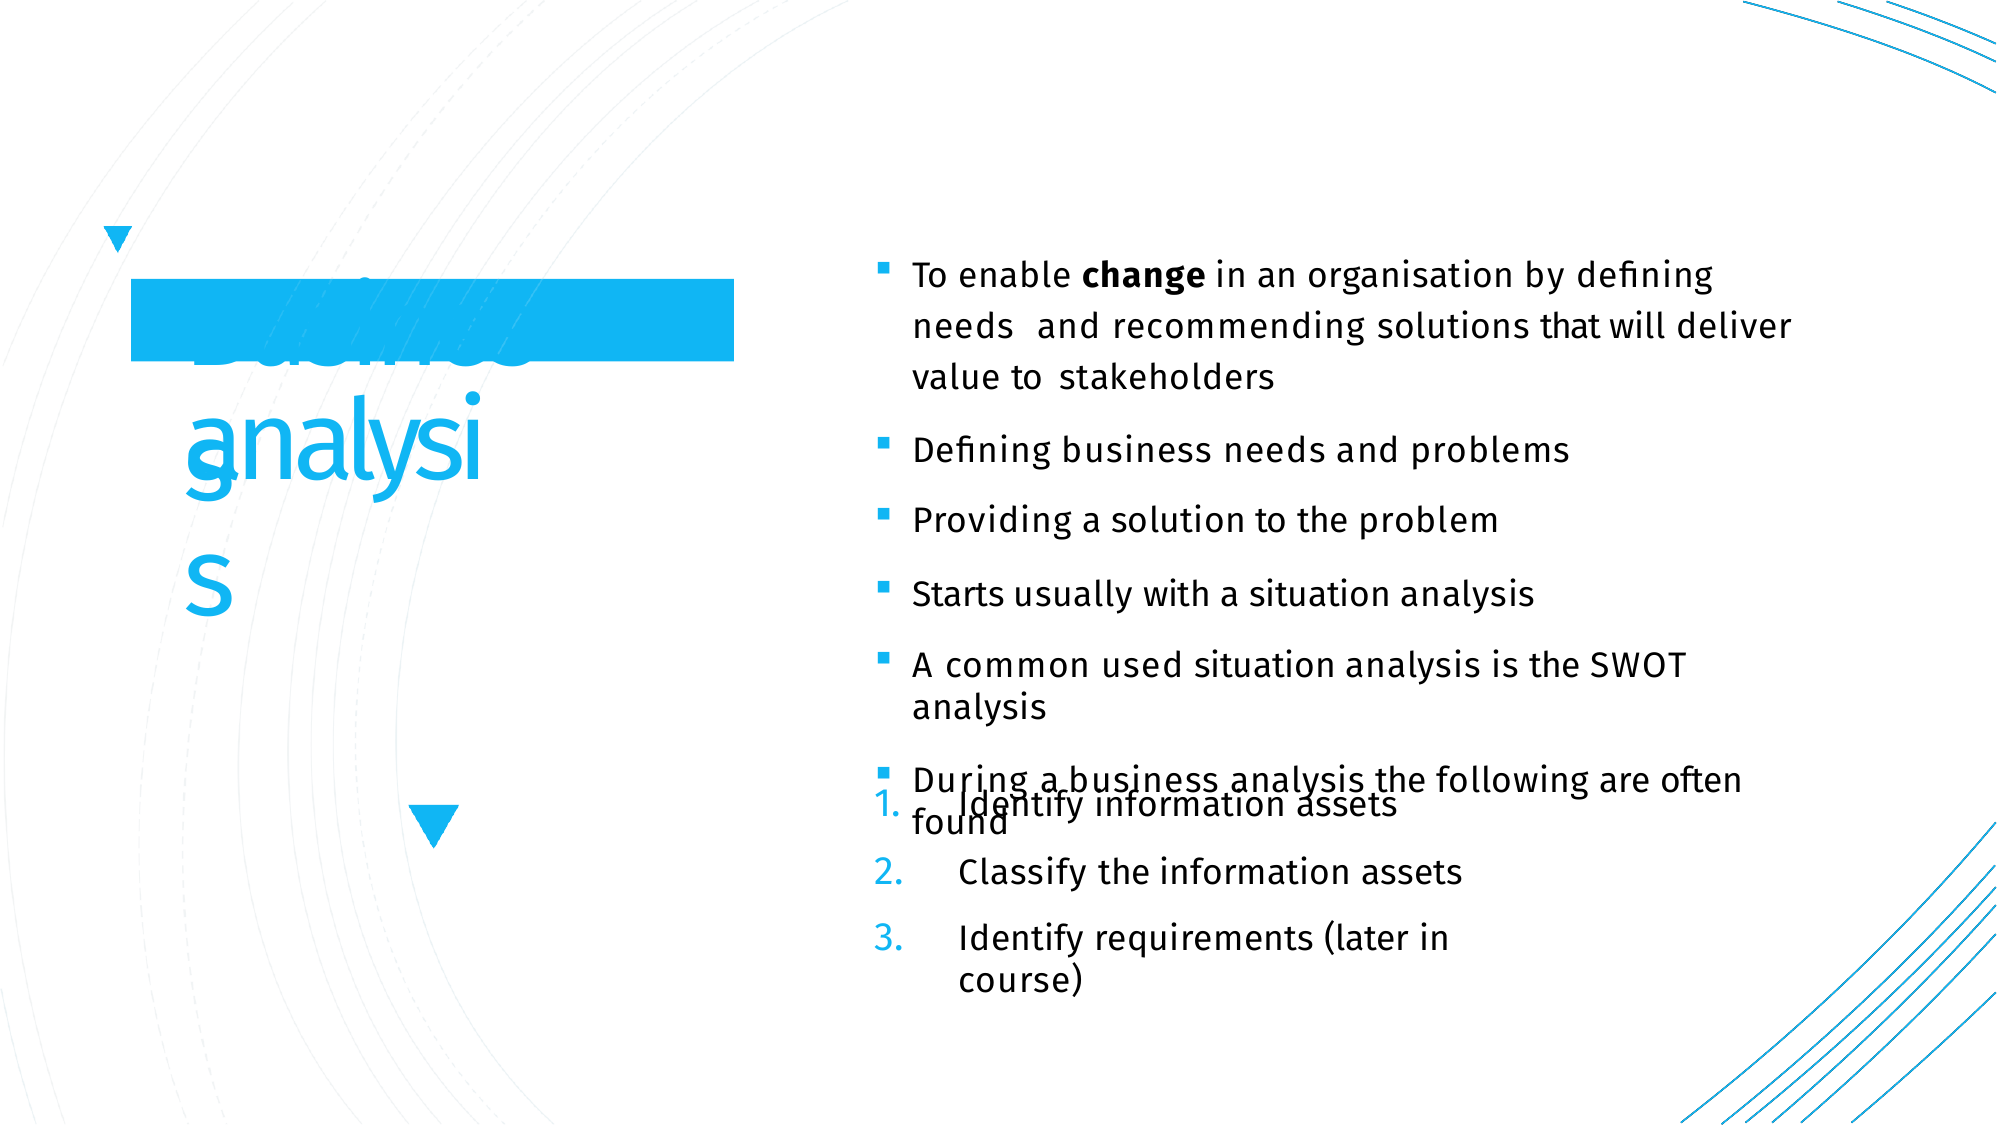

To enable change in an organisation by defining needs  and recommending solutions that will deliver value to  stakeholders
Defining business needs and problems
Providing a solution to the problem
Starts usually with a situation analysis
A common used situation analysis is the SWOT analysis
During a business analysis the following are often found
Business

analysis
Identify information assets
Classify the information assets
Identify requirements (later in course)